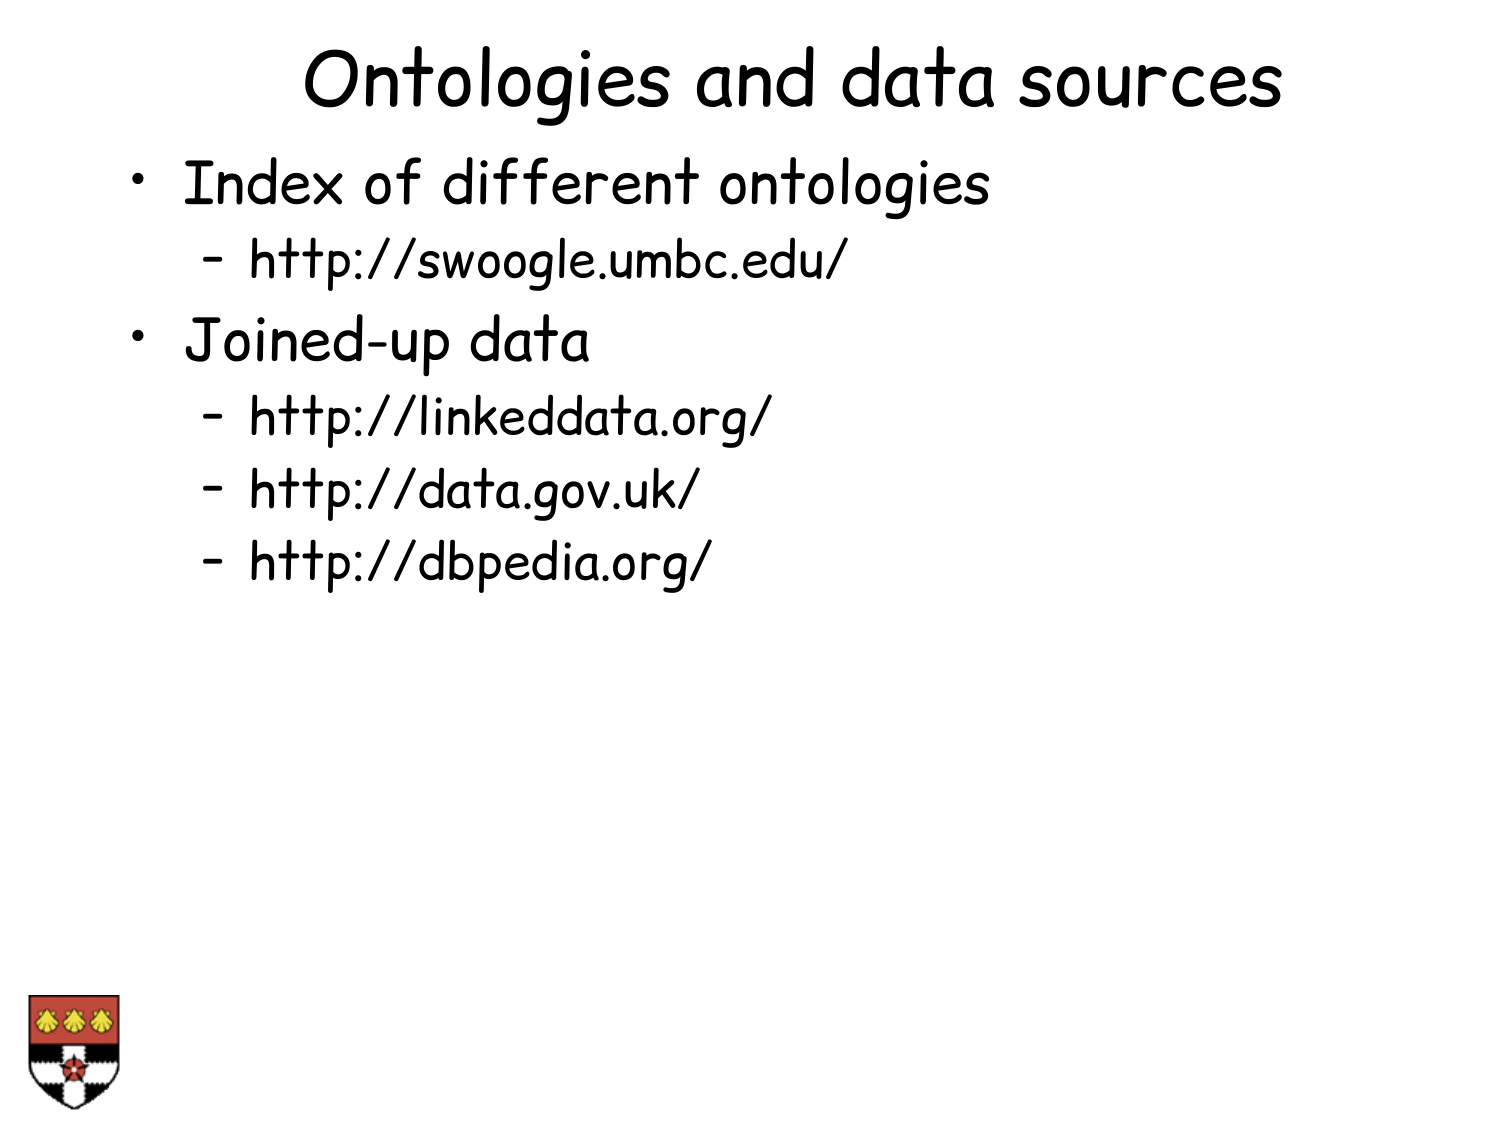

# Ontologies and data sources
Index of different ontologies
http://swoogle.umbc.edu/
Joined-up data
http://linkeddata.org/
http://data.gov.uk/
http://dbpedia.org/